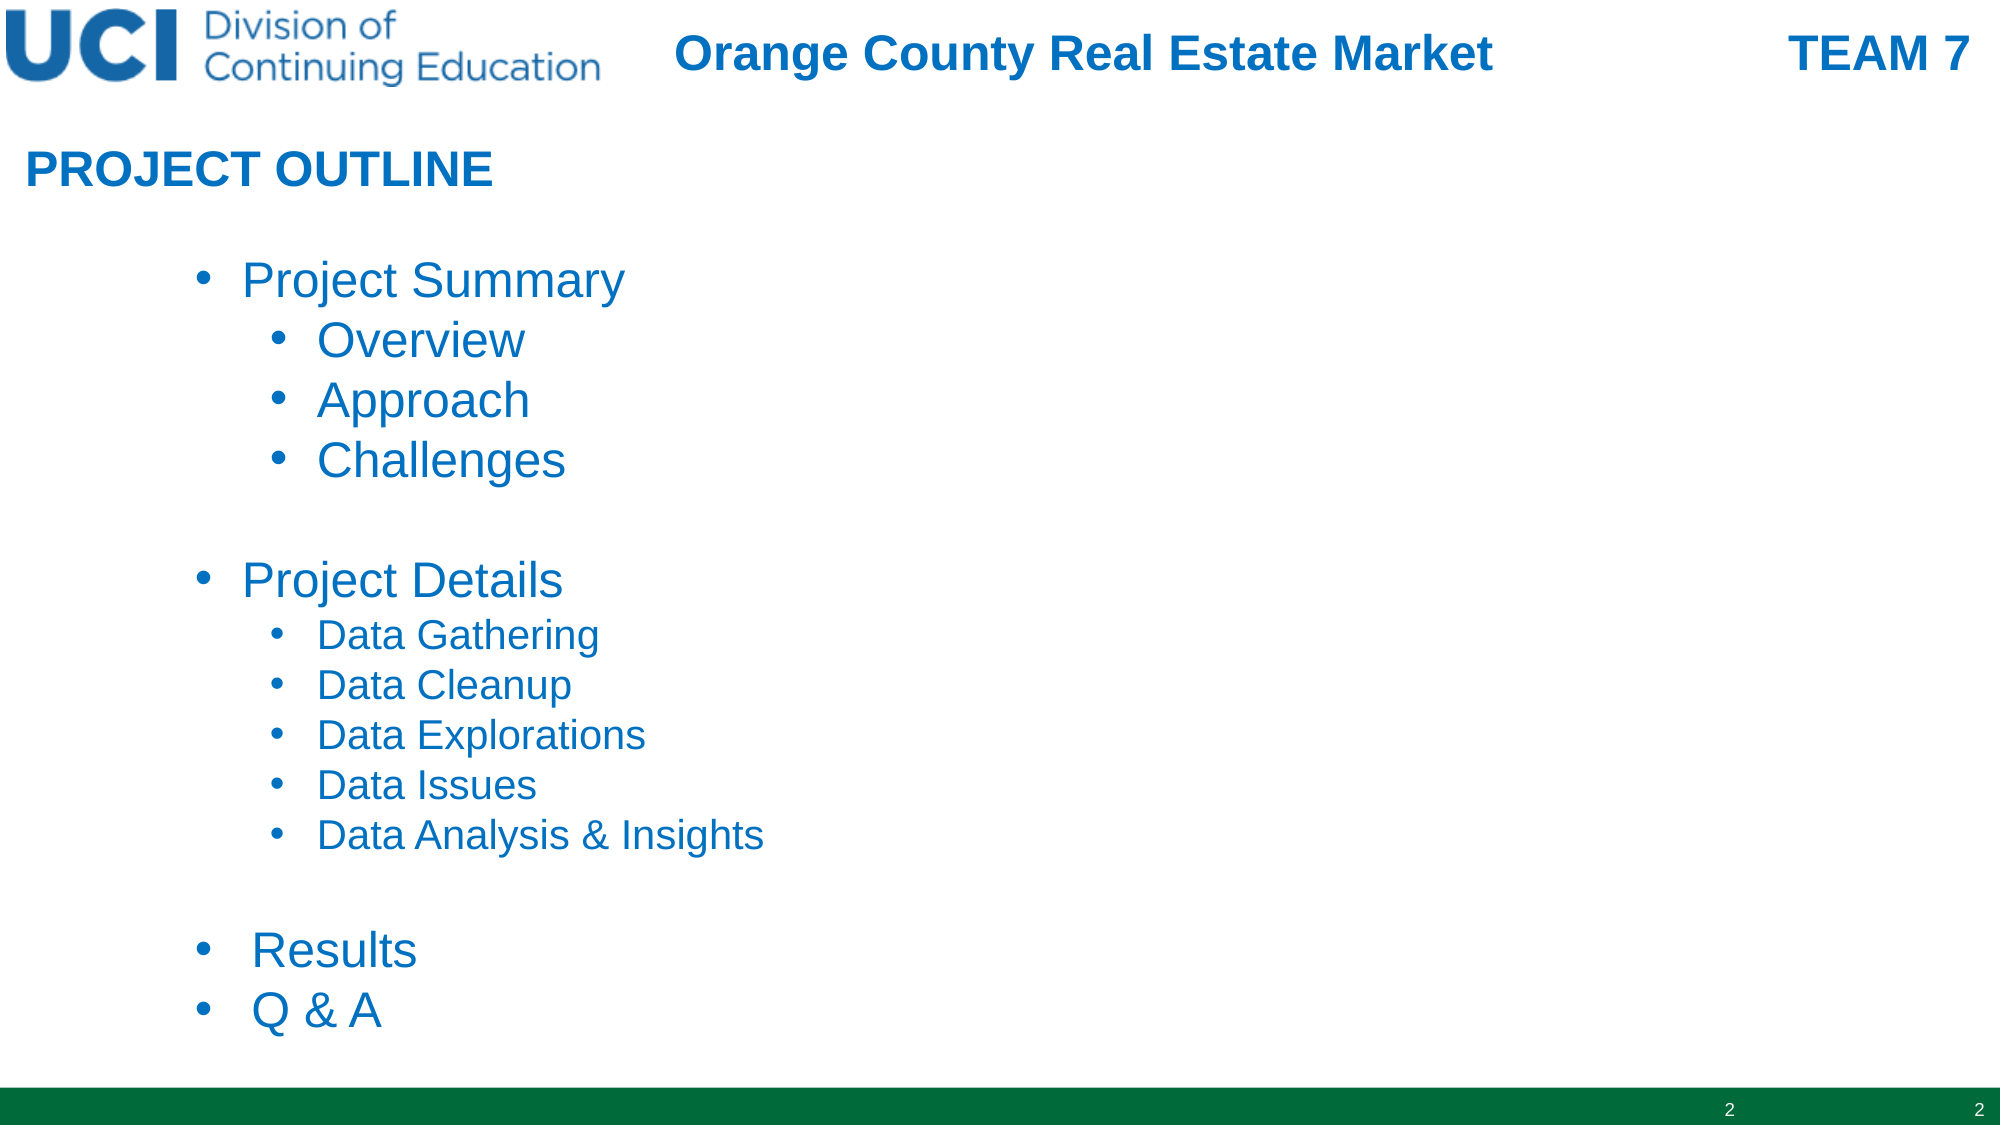

Orange County Real Estate Market
# Project Outline
Project Summary
Overview
Approach
Challenges

Project Details
Data Gathering
Data Cleanup
Data Explorations
Data Issues
Data Analysis & Insights

Results
Q & A
2
2